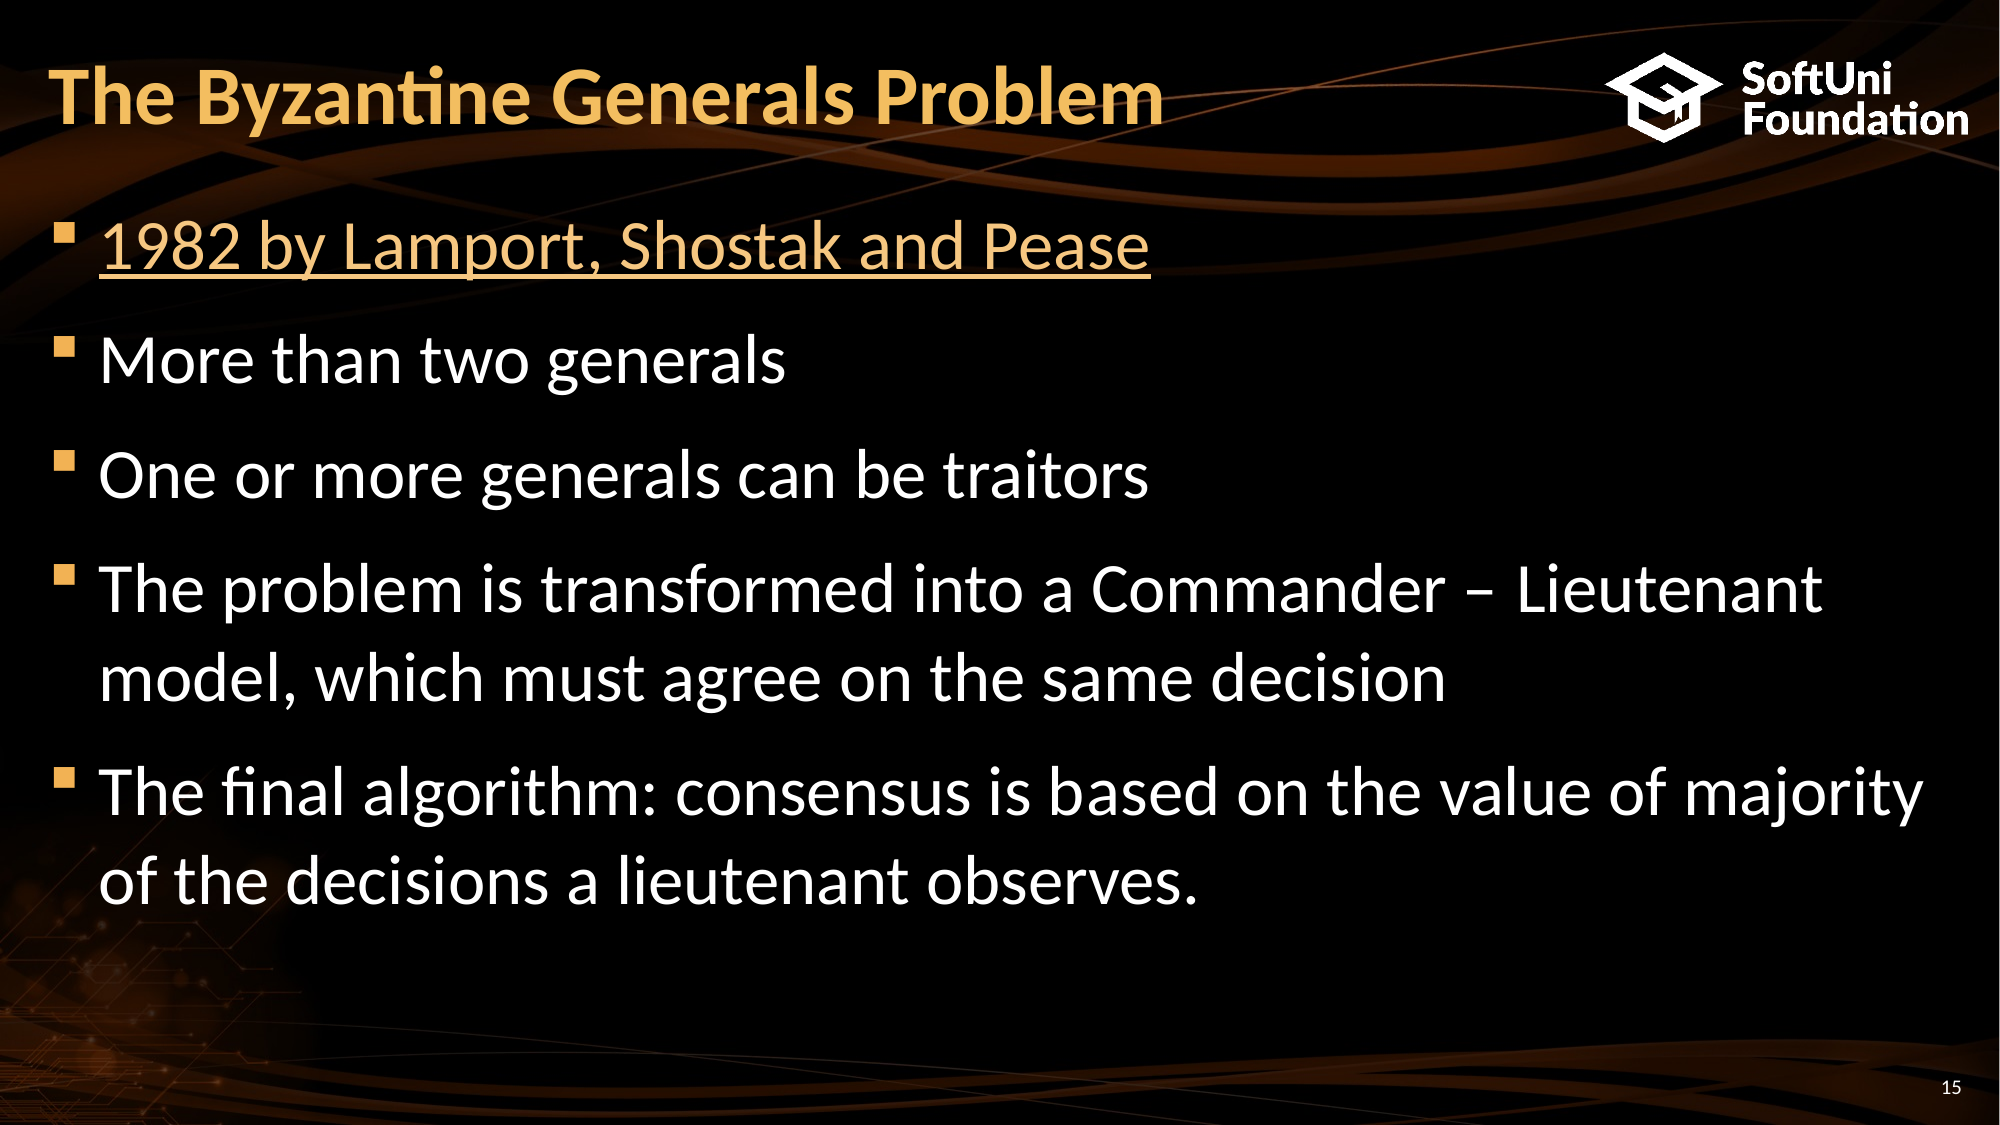

# The Byzantine Generals Problem
1982 by Lamport, Shostak and Pease
More than two generals
One or more generals can be traitors
The problem is transformed into a Commander – Lieutenant model, which must agree on the same decision
The final algorithm: consensus is based on the value of majority of the decisions a lieutenant observes.

15